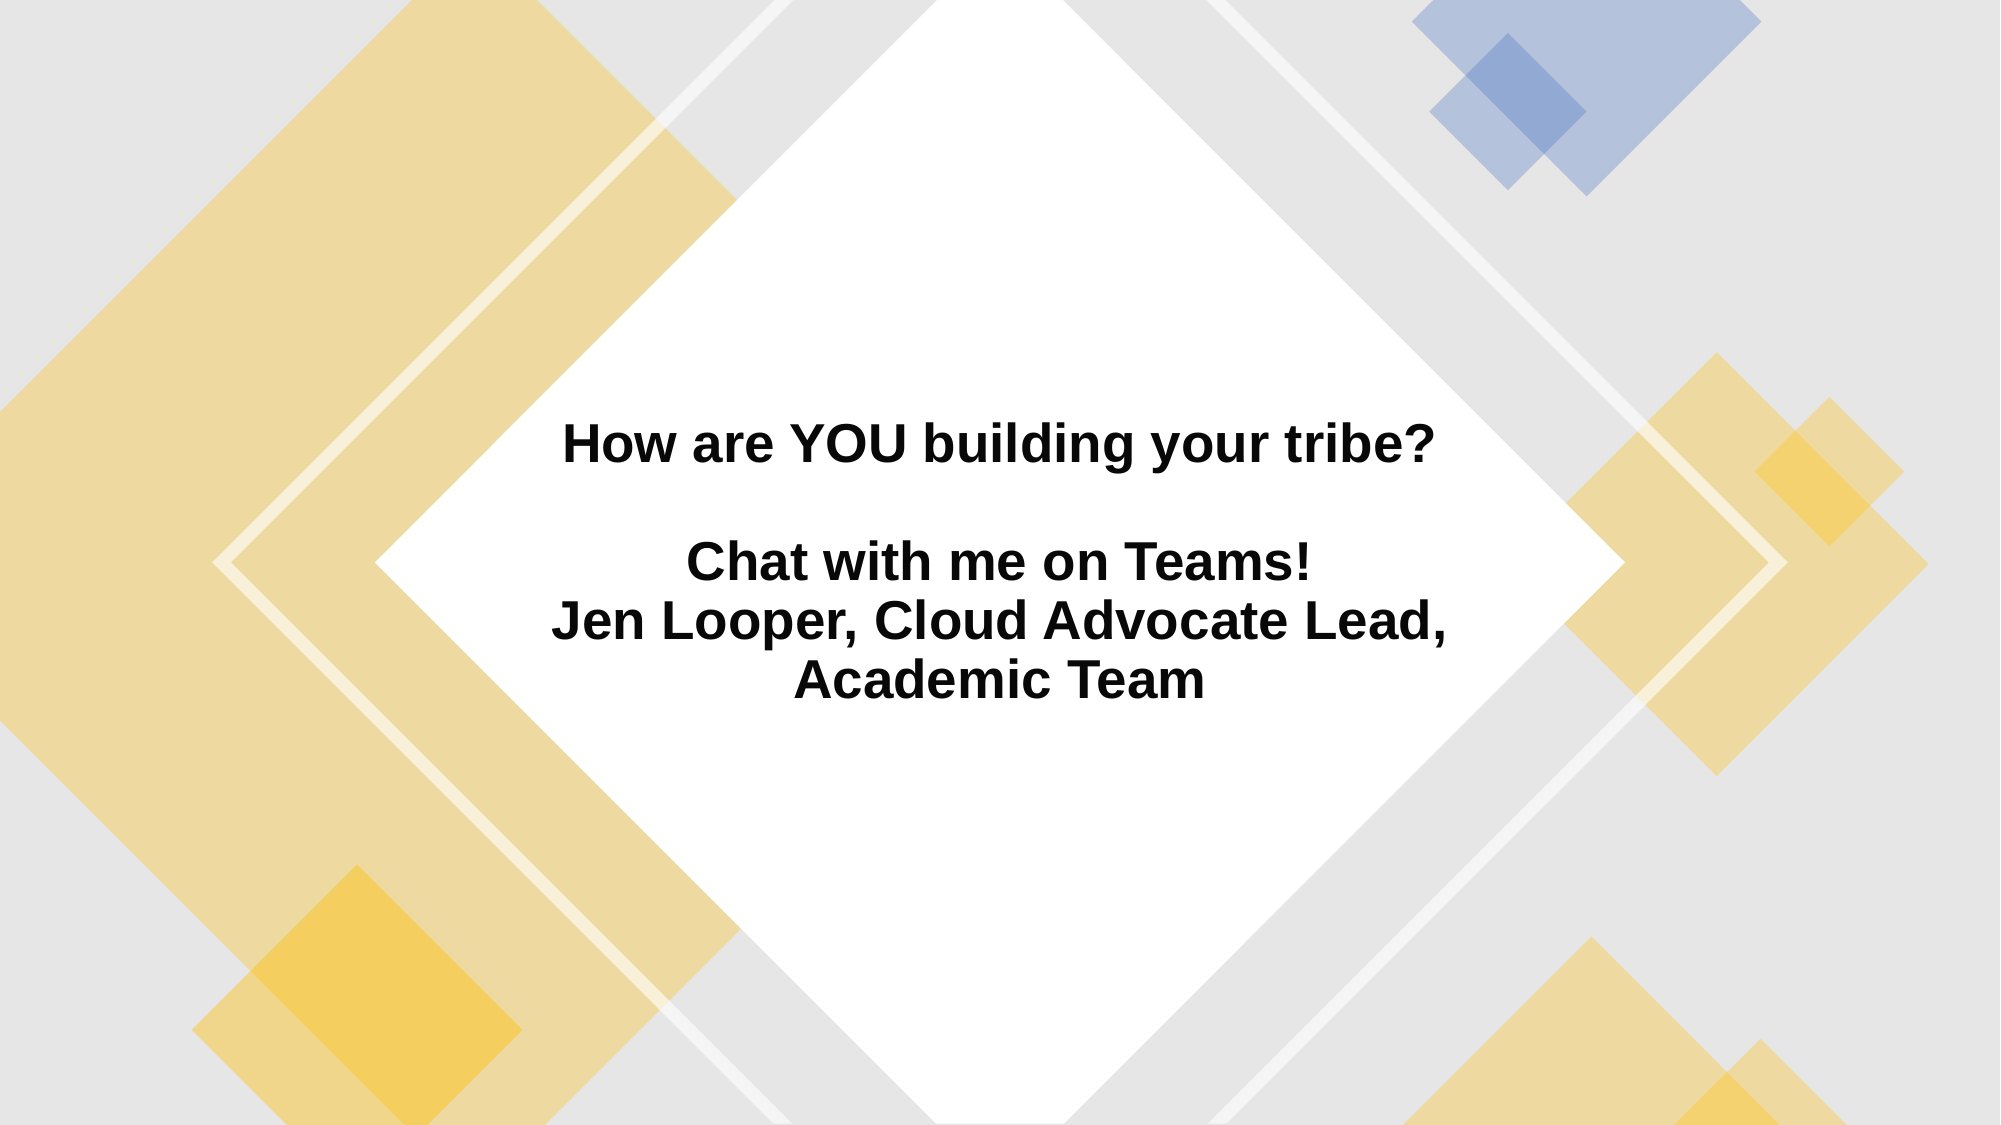

# How are YOU building your tribe? Chat with me on Teams! Jen Looper, Cloud Advocate Lead, Academic Team